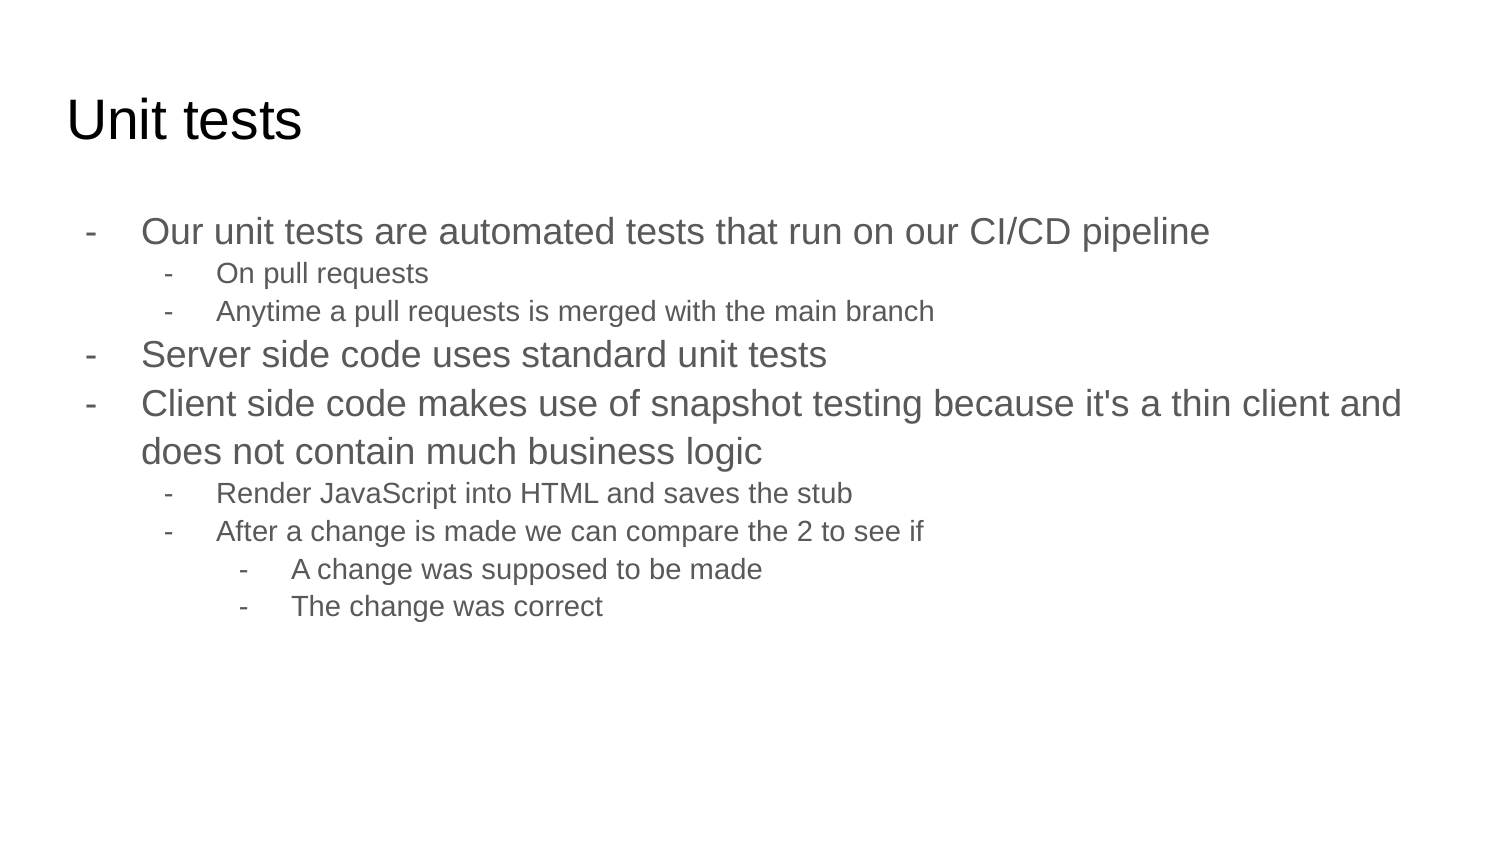

# Unit tests
Our unit tests are automated tests that run on our CI/CD pipeline
On pull requests
Anytime a pull requests is merged with the main branch
Server side code uses standard unit tests
Client side code makes use of snapshot testing because it's a thin client and does not contain much business logic
Render JavaScript into HTML and saves the stub
After a change is made we can compare the 2 to see if
A change was supposed to be made
The change was correct